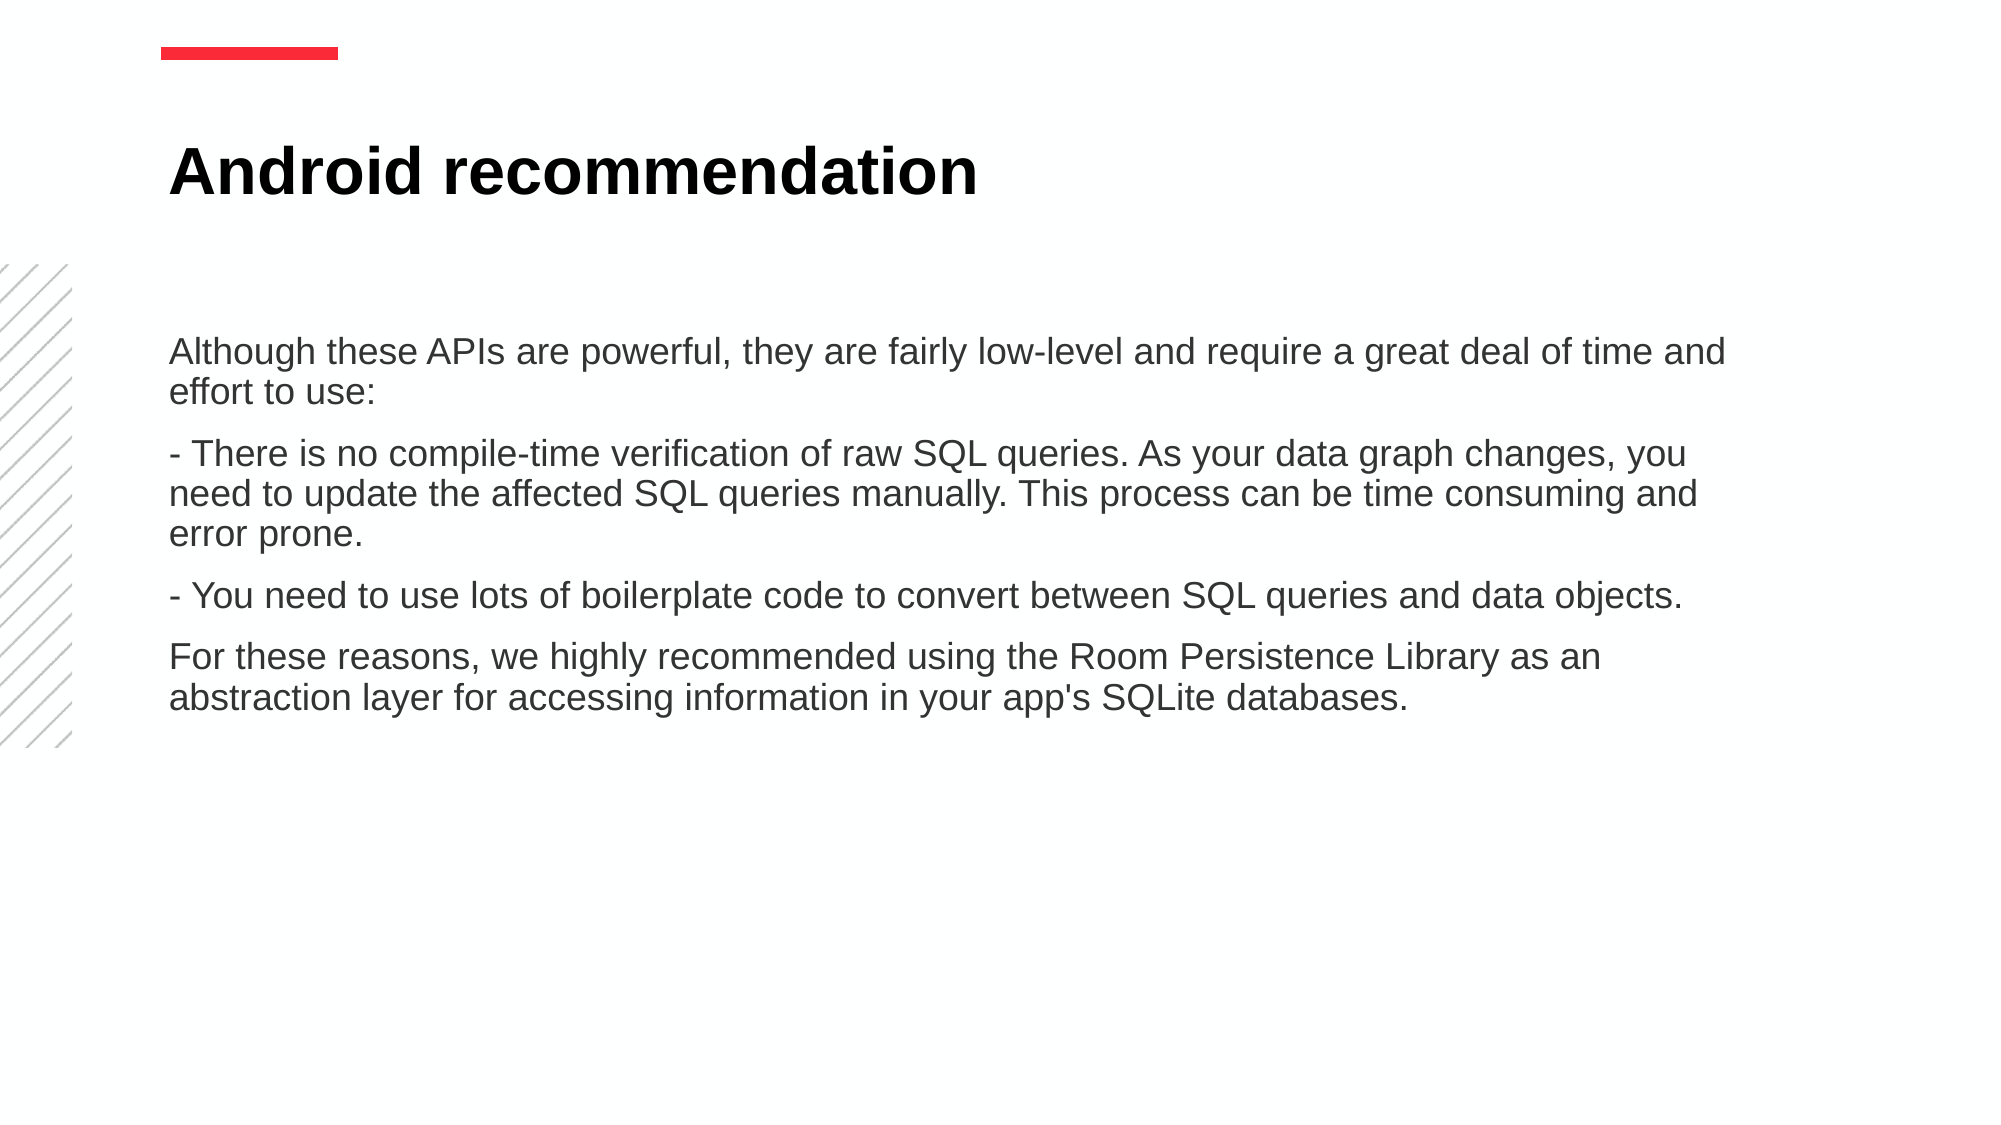

Android recommendation
Although these APIs are powerful, they are fairly low-level and require a great deal of time and effort to use:
- There is no compile-time verification of raw SQL queries. As your data graph changes, you need to update the affected SQL queries manually. This process can be time consuming and error prone.
- You need to use lots of boilerplate code to convert between SQL queries and data objects.
For these reasons, we highly recommended using the Room Persistence Library as an abstraction layer for accessing information in your app's SQLite databases.
49